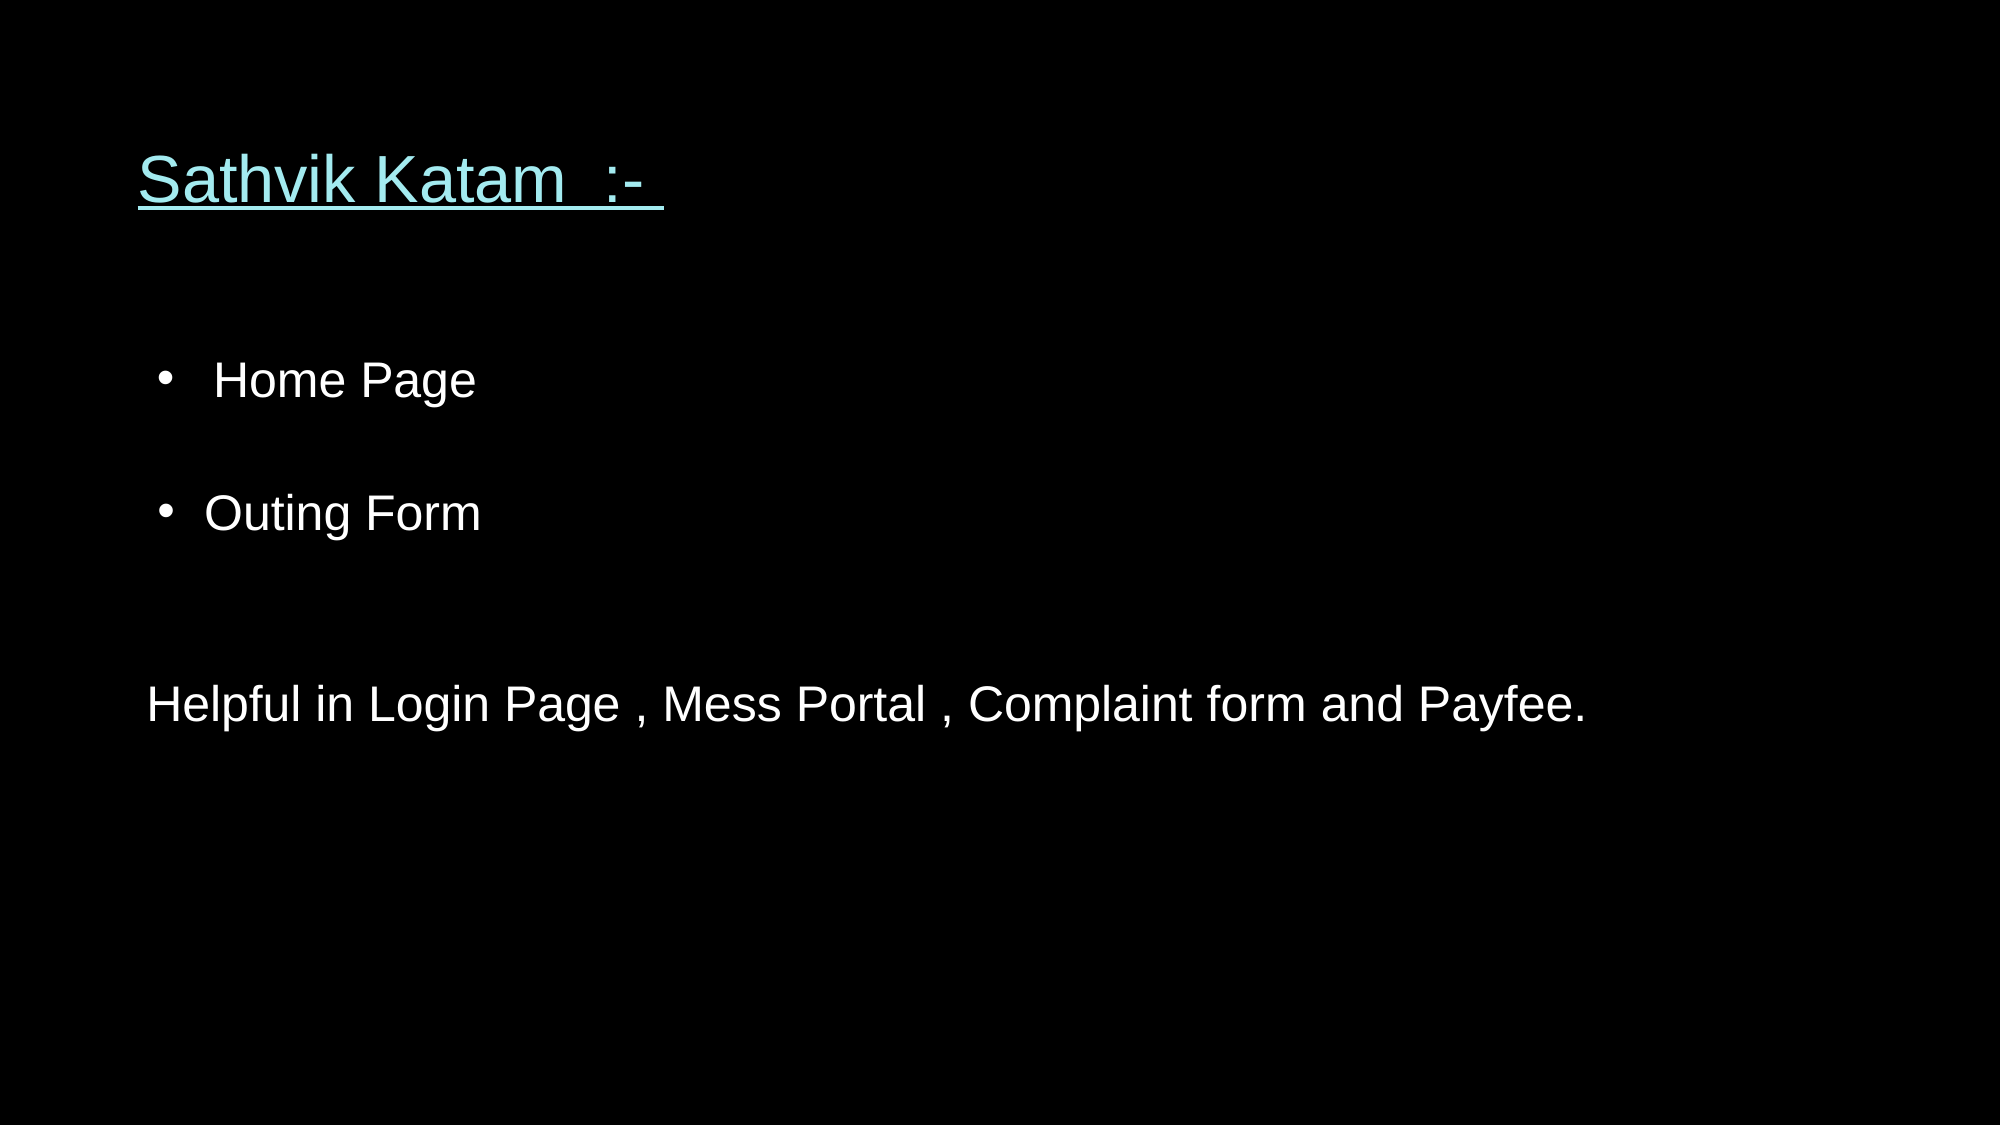

Sathvik Katam  :-
Home Page
Outing Form
Helpful in Login Page , Mess Portal , Complaint form and Payfee.